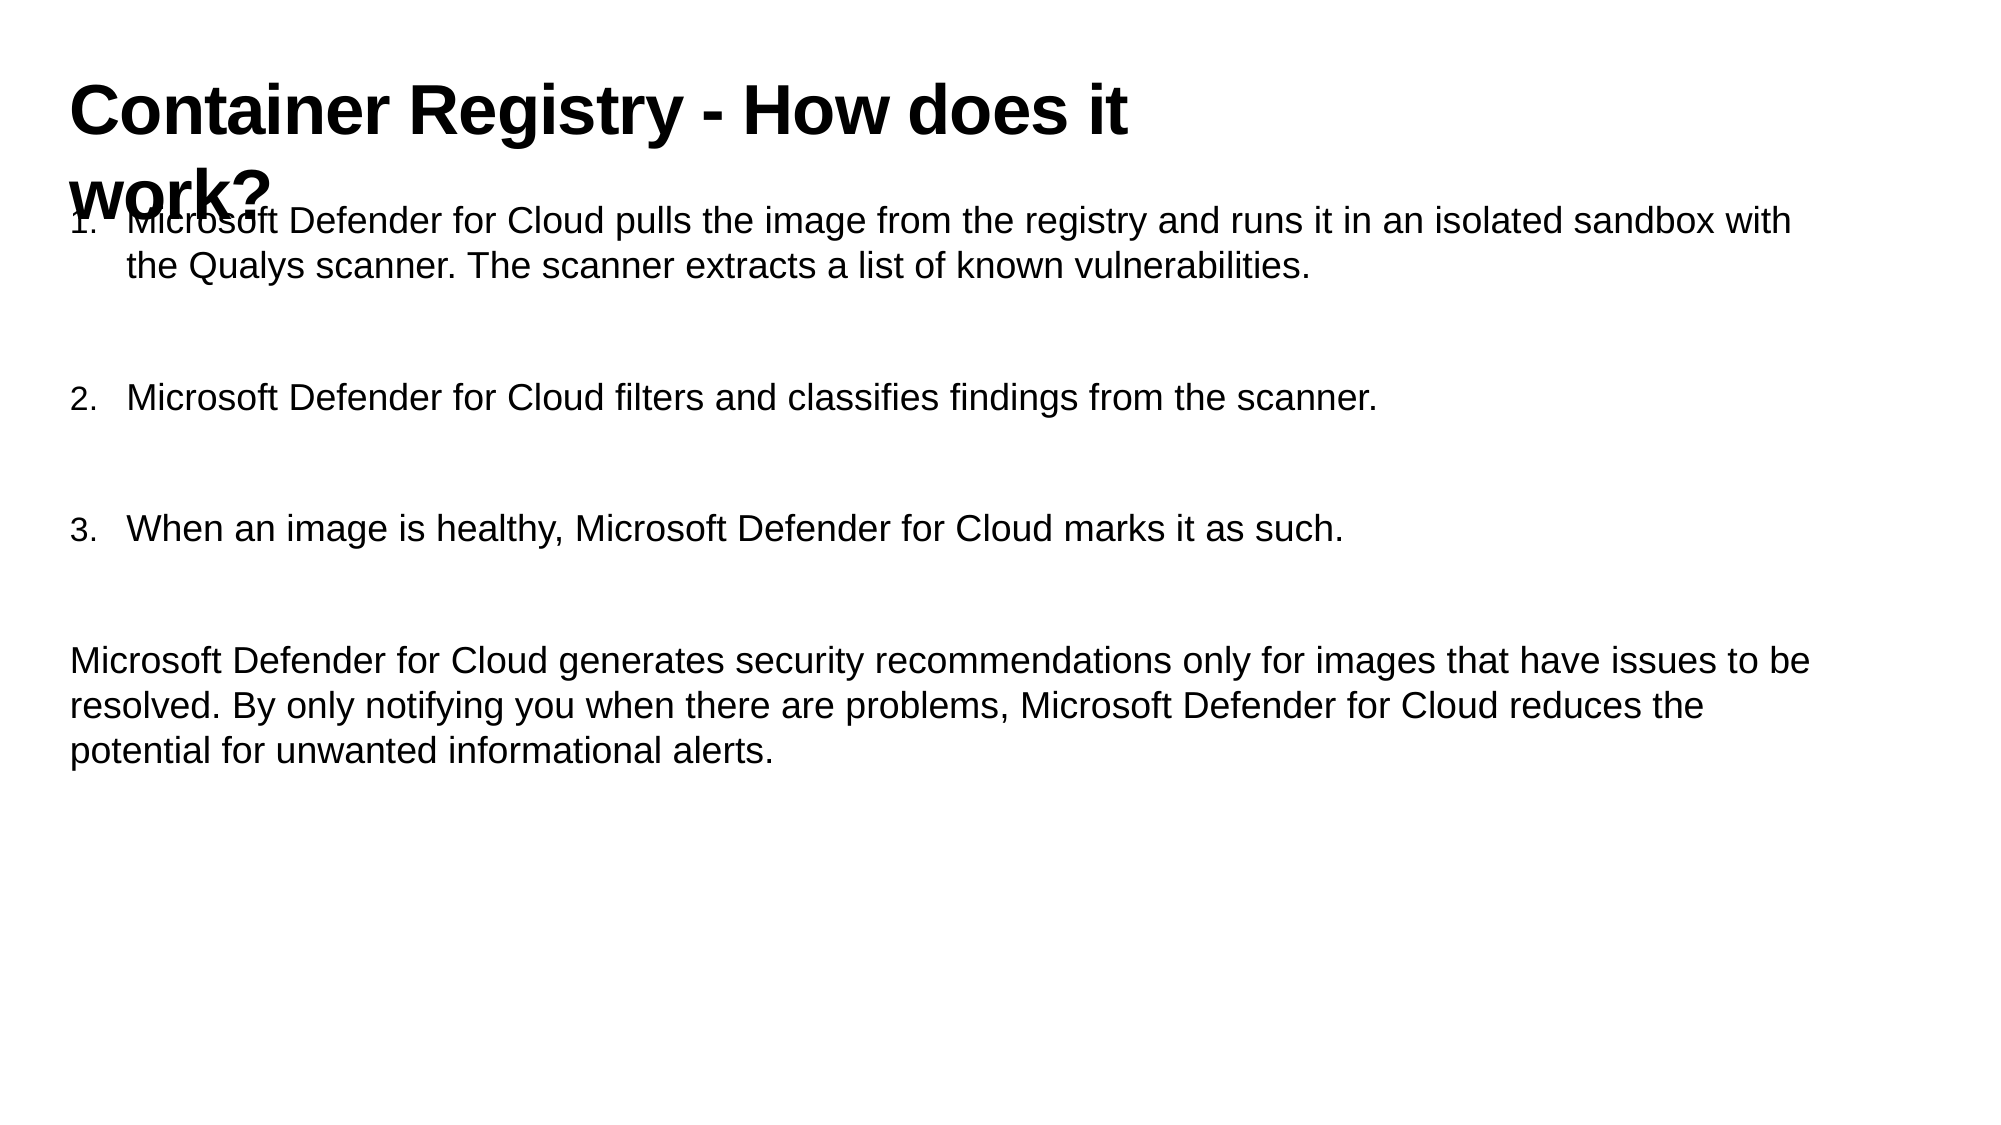

# Container Registry - How does it work?
Microsoft Defender for Cloud pulls the image from the registry and runs it in an isolated sandbox with the Qualys scanner. The scanner extracts a list of known vulnerabilities.

Microsoft Defender for Cloud filters and classifies findings from the scanner.

When an image is healthy, Microsoft Defender for Cloud marks it as such.

Microsoft Defender for Cloud generates security recommendations only for images that have issues to be resolved. By only notifying you when there are problems, Microsoft Defender for Cloud reduces the potential for unwanted informational alerts.